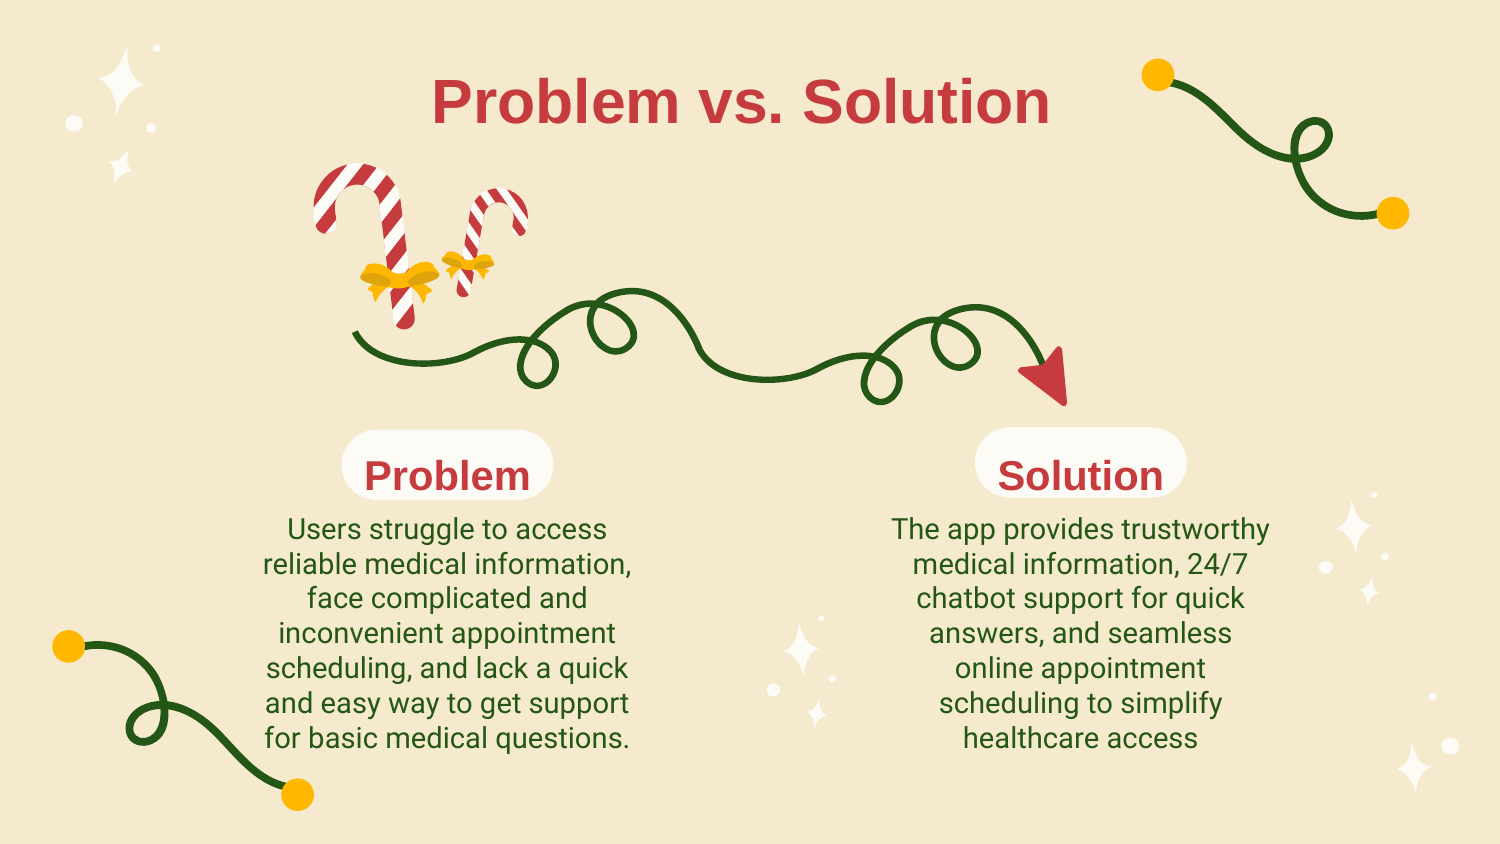

# Problem vs. Solution

Problem
Solution

Users struggle to access reliable medical information, face complicated and inconvenient appointment scheduling, and lack a quick and easy way to get support for basic medical questions.
The app provides trustworthy medical information, 24/7 chatbot support for quick answers, and seamless online appointment scheduling to simplify healthcare access